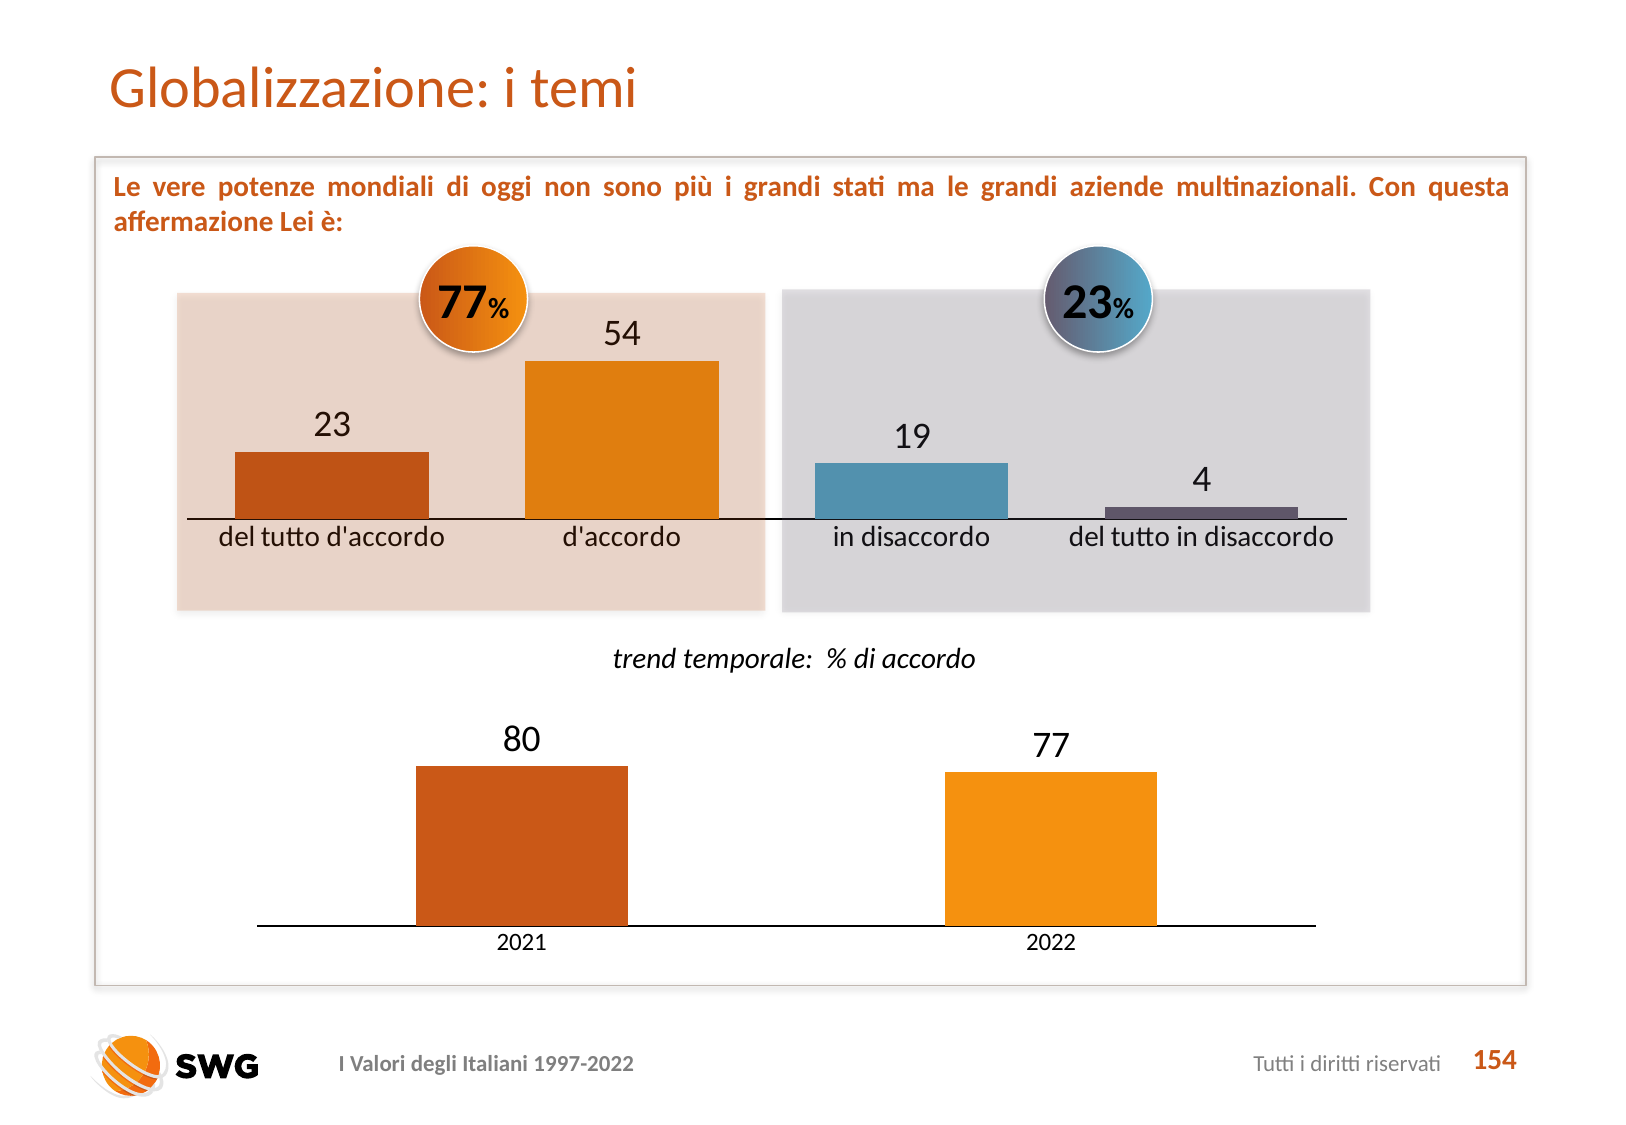

# Globalizzazione: i temi

Le vere potenze mondiali di oggi non sono più i grandi stati ma le grandi aziende multinazionali. Con questa affermazione Lei è:

77%
23%

### Chart

| Category | Serie 1 |
|---|---|
| del tutto d'accordo | 23.0 |
| d'accordo | 54.0 |
| in disaccordo | 19.0 |
| del tutto in disaccordo | 4.0 |

trend temporale:  % di accordo

### Chart

| Category | Serie 1 |
|---|---|
| 2021 | 80.0 |
| 2022 | 77.0 |
154